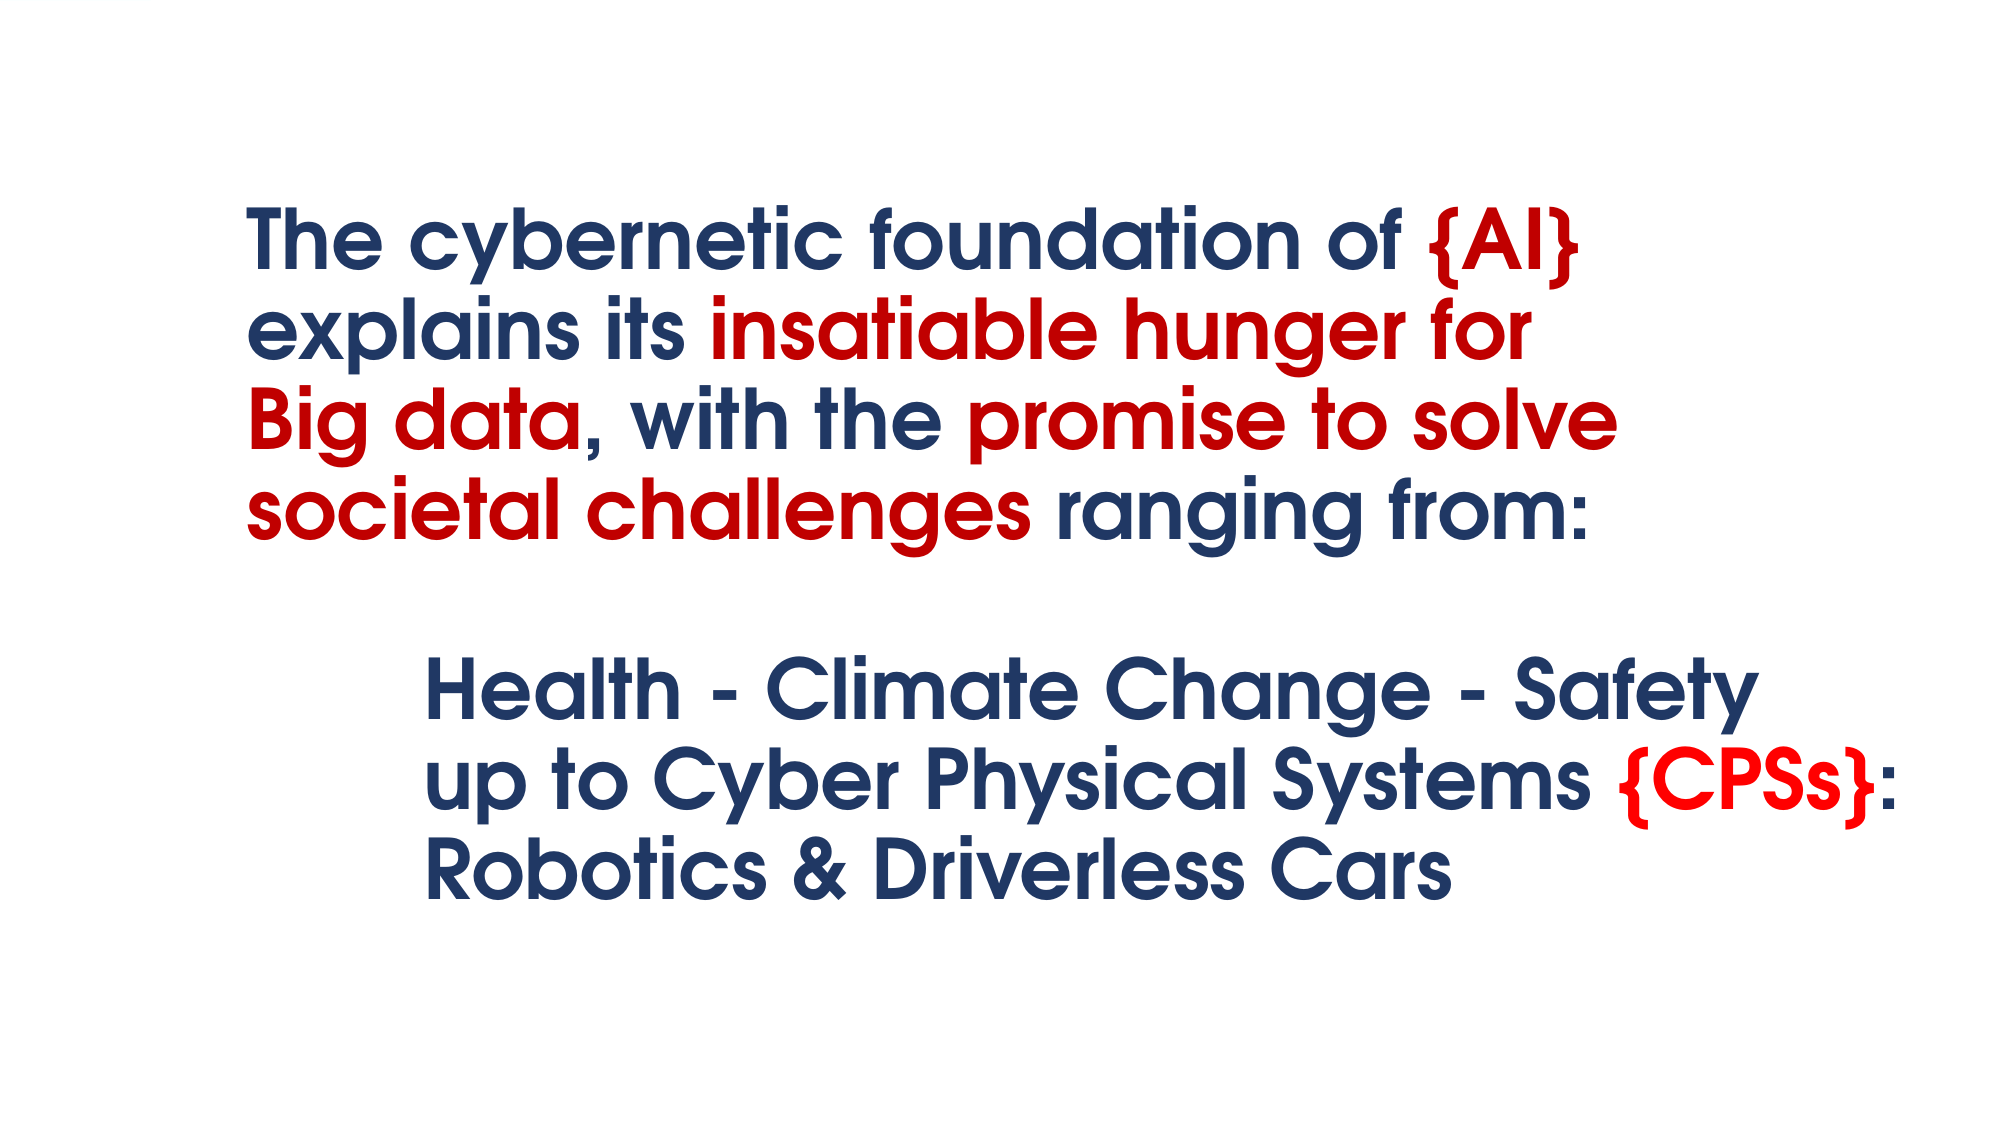

Simple Predicting Machine
The cybernetic foundation of {AI}
explains its insatiable hunger for
Big data, with the promise to solve
societal challenges ranging from:

Health - Climate Change - Safety
up to Cyber Physical Systems {CPSs}: Robotics & Driverless Cars